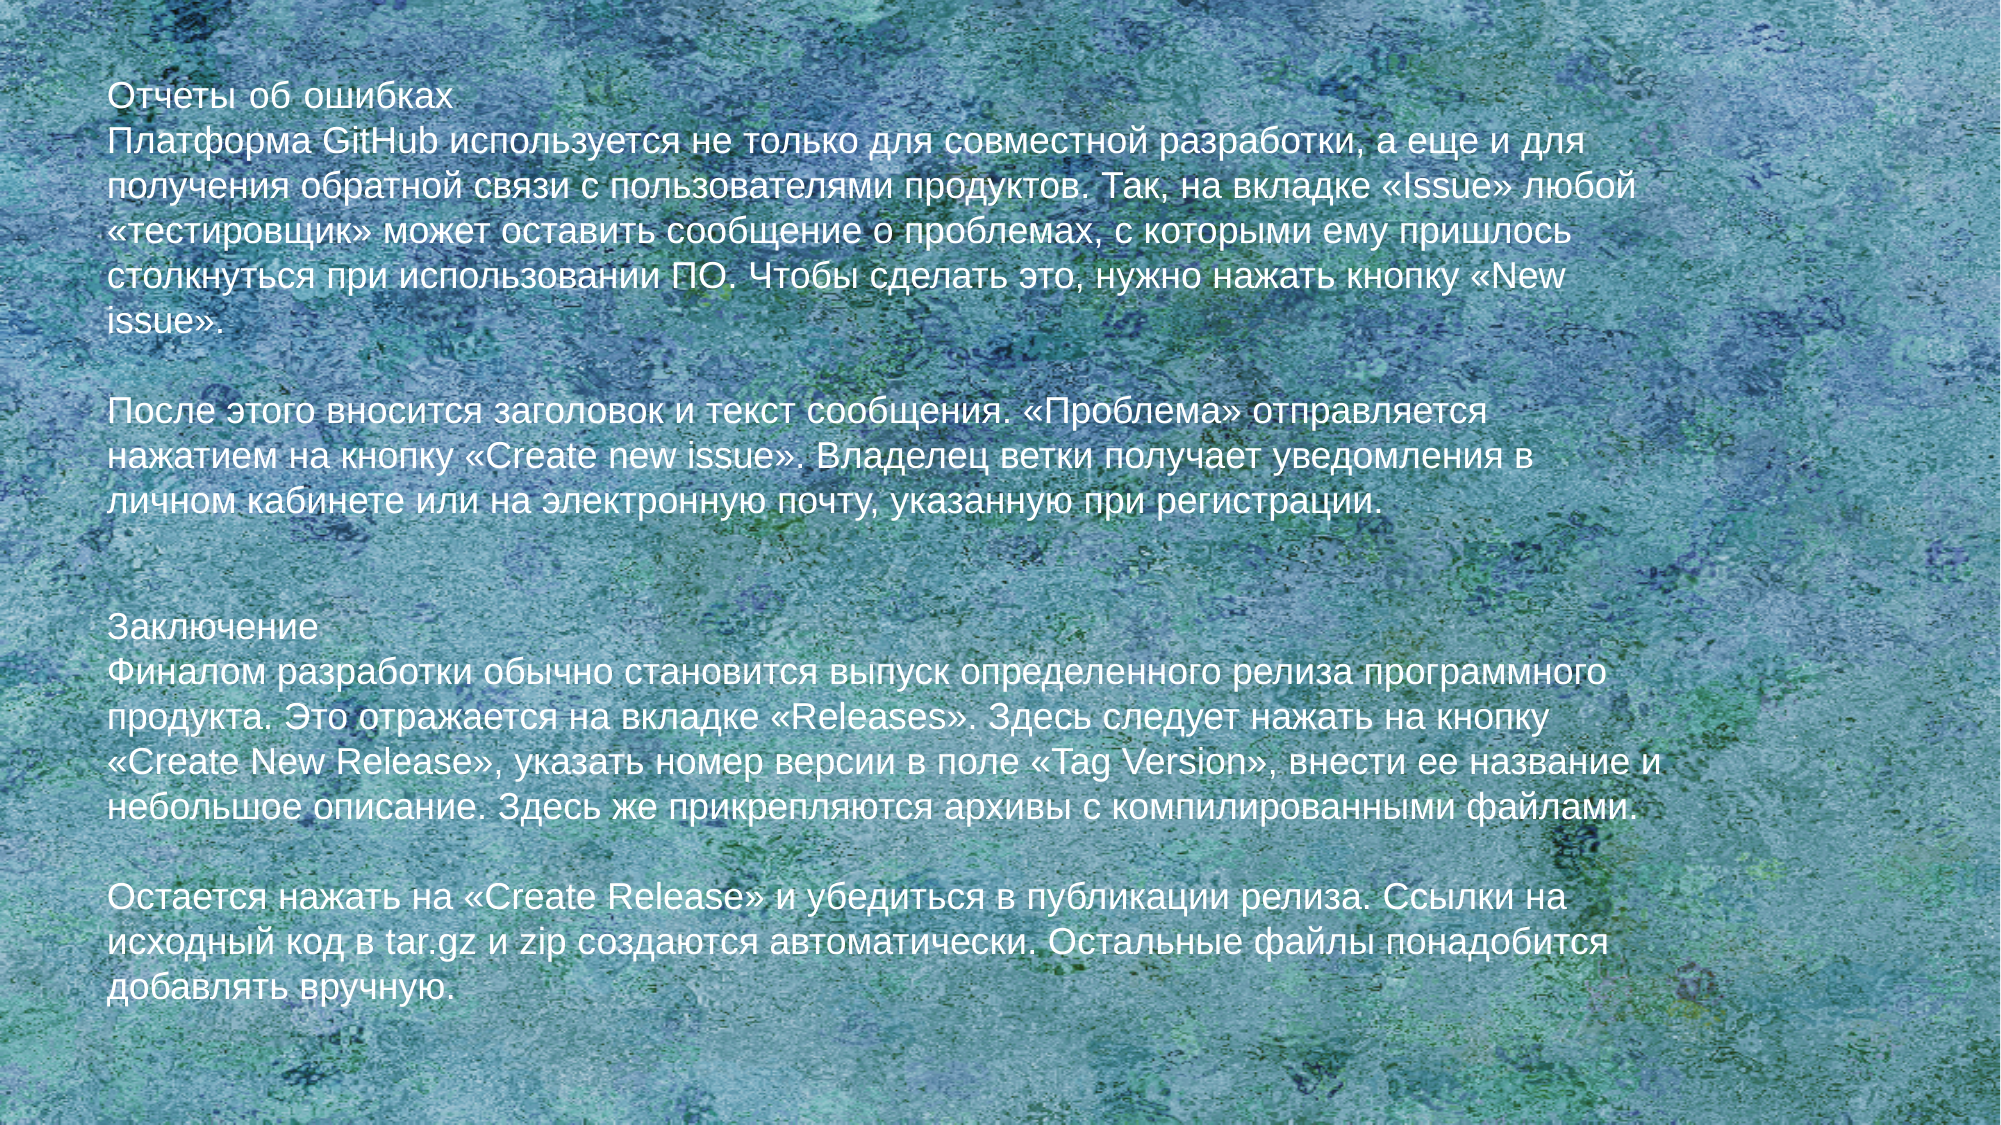

Отчеты об ошибках
Платформа GitHub используется не только для совместной разработки, а еще и для получения обратной связи с пользователями продуктов. Так, на вкладке «Issue» любой «тестировщик» может оставить сообщение о проблемах, с которыми ему пришлось столкнуться при использовании ПО. Чтобы сделать это, нужно нажать кнопку «New issue».

После этого вносится заголовок и текст сообщения. «Проблема» отправляется нажатием на кнопку «Create new issue». Владелец ветки получает уведомления в личном кабинете или на электронную почту, указанную при регистрации.
Заключение
Финалом разработки обычно становится выпуск определенного релиза программного продукта. Это отражается на вкладке «Releases». Здесь следует нажать на кнопку «Create New Release», указать номер версии в поле «Tag Version», внести ее название и небольшое описание. Здесь же прикрепляются архивы с компилированными файлами.

Остается нажать на «Create Release» и убедиться в публикации релиза. Ссылки на исходный код в tar.gz и zip создаются автоматически. Остальные файлы понадобится добавлять вручную.